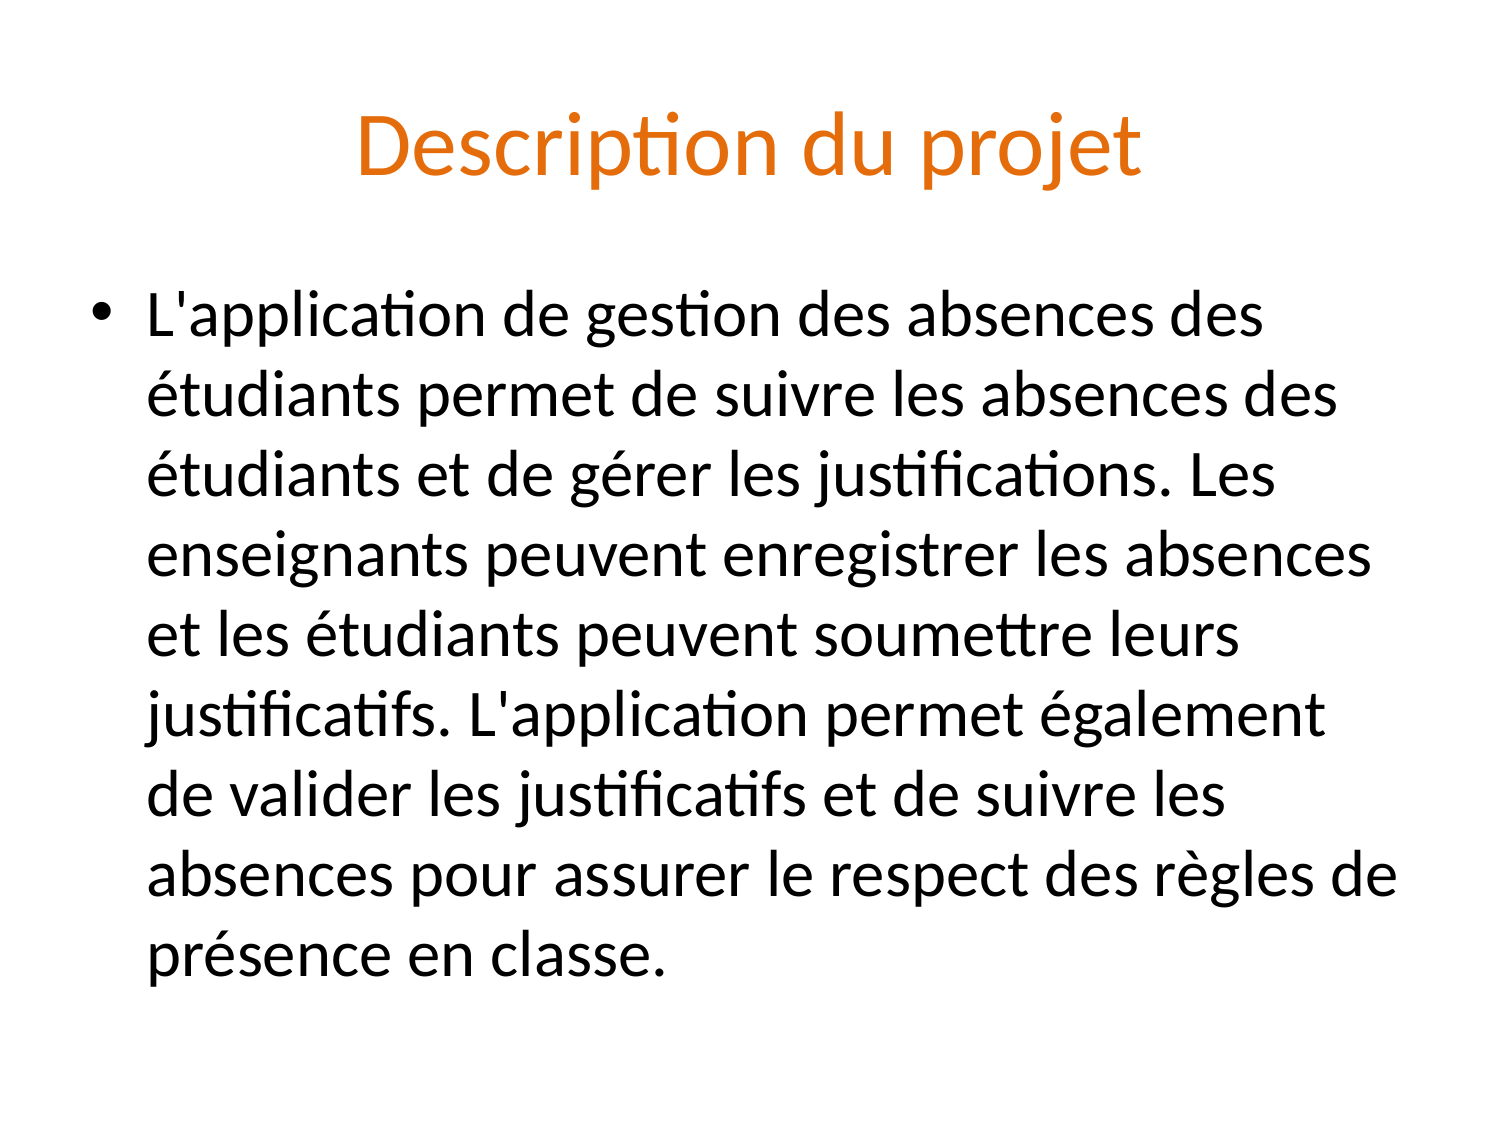

# Description du projet
L'application de gestion des absences des étudiants permet de suivre les absences des étudiants et de gérer les justifications. Les enseignants peuvent enregistrer les absences et les étudiants peuvent soumettre leurs justificatifs. L'application permet également de valider les justificatifs et de suivre les absences pour assurer le respect des règles de présence en classe.